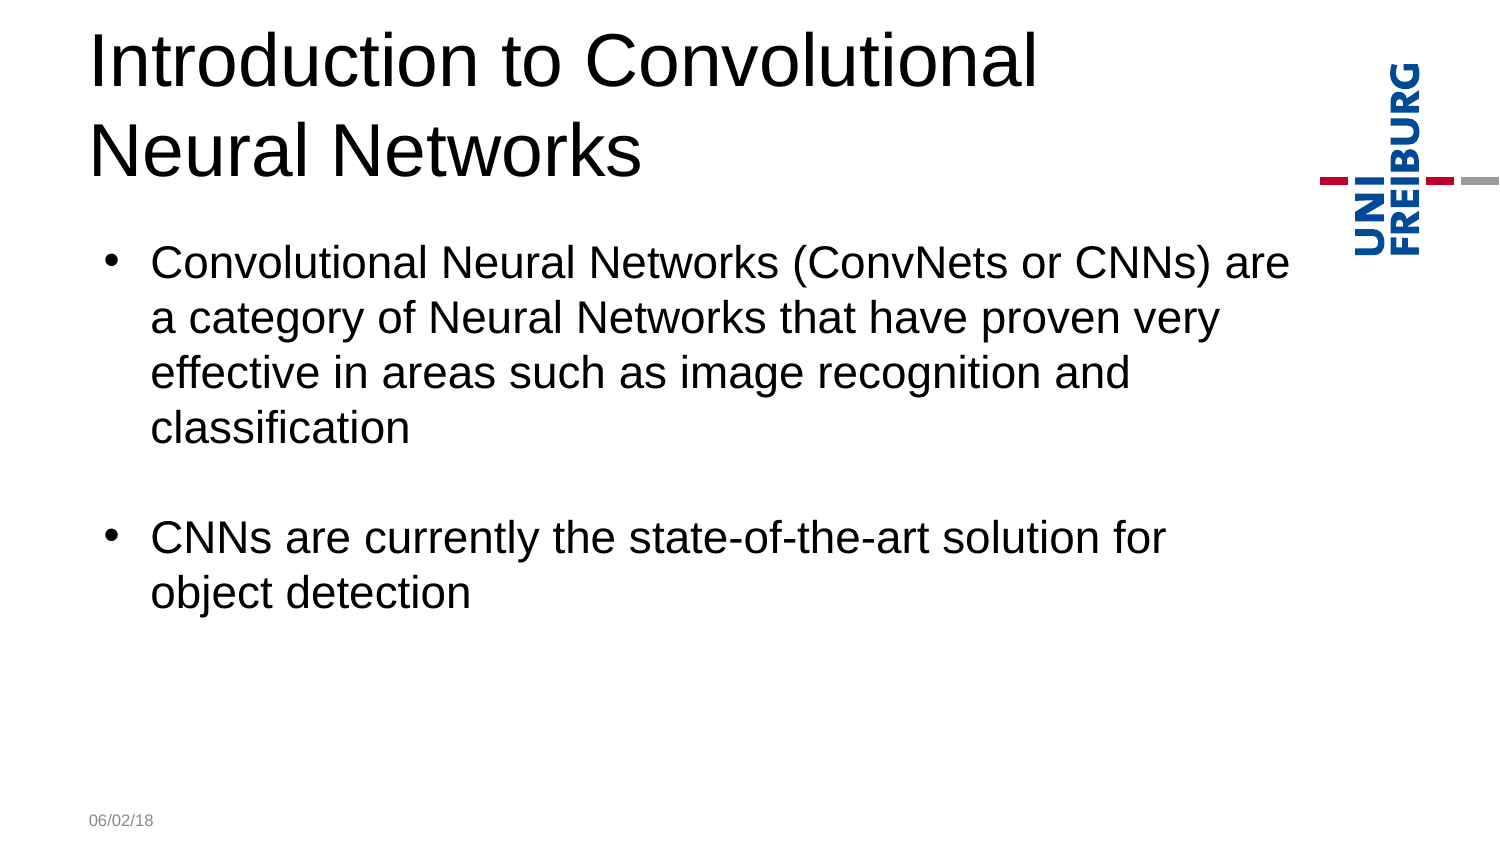

Introduction to Convolutional Neural Networks

Convolutional Neural Networks (ConvNets or CNNs) are a category of Neural Networks that have proven very effective in areas such as image recognition and classification

CNNs are currently the state-of-the-art solution for object detection
06/02/18